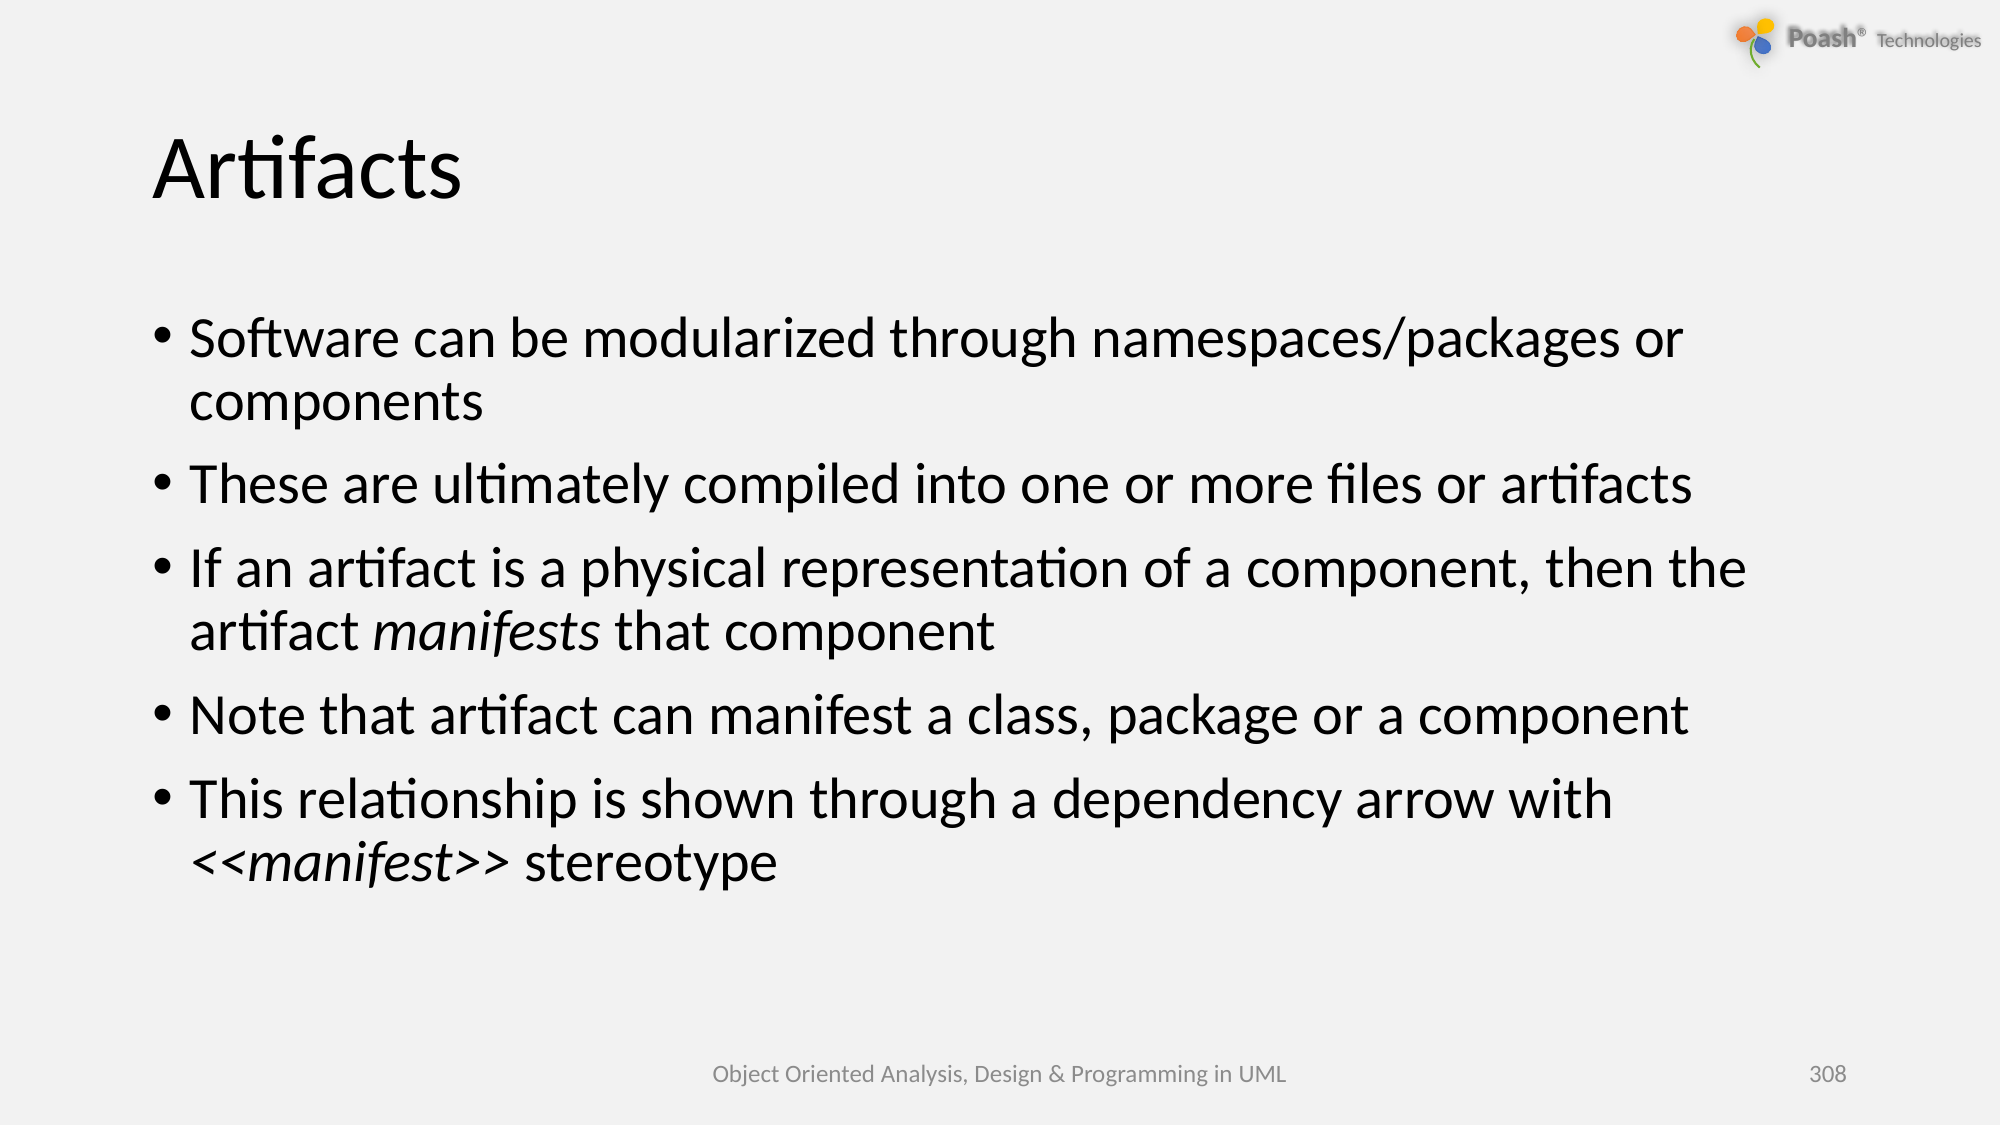

# Artifacts
Software can be modularized through namespaces/packages or components
These are ultimately compiled into one or more files or artifacts
If an artifact is a physical representation of a component, then the artifact manifests that component
Note that artifact can manifest a class, package or a component
This relationship is shown through a dependency arrow with <<manifest>> stereotype

Object Oriented Analysis, Design & Programming in UML
308